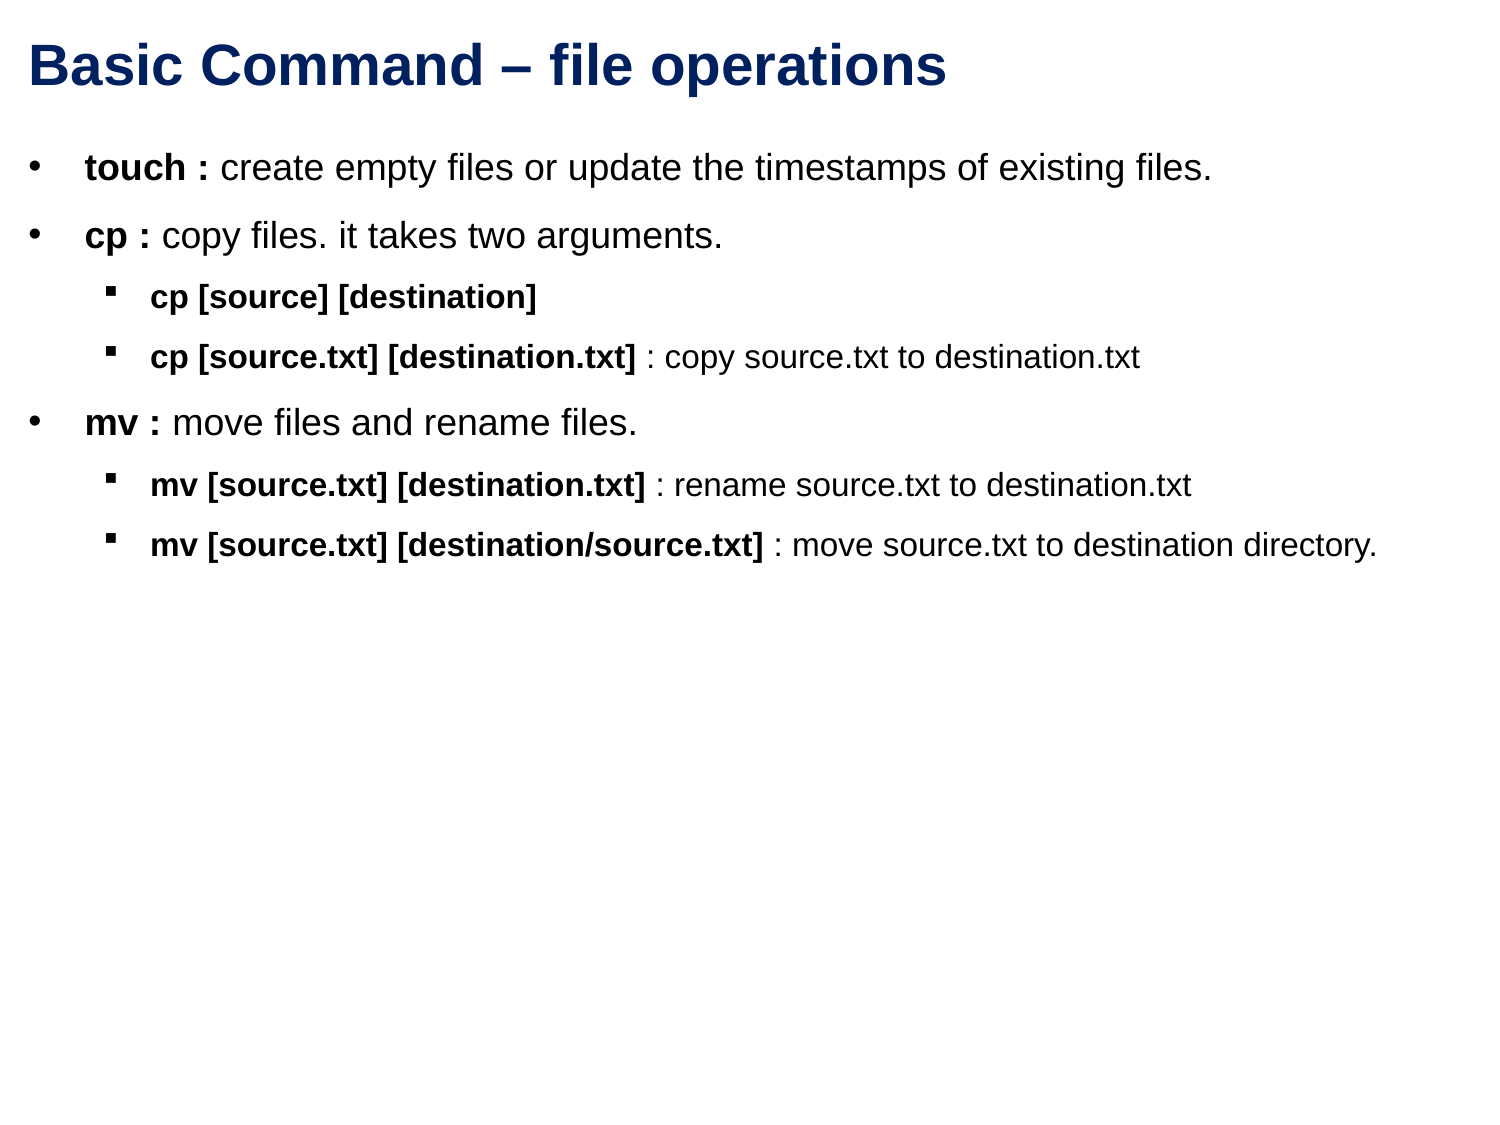

Basic Command – file operations
touch : create empty files or update the timestamps of existing files.
cp : copy files. it takes two arguments.
cp [source] [destination]
cp [source.txt] [destination.txt] : copy source.txt to destination.txt
mv : move files and rename files.
mv [source.txt] [destination.txt] : rename source.txt to destination.txt
mv [source.txt] [destination/source.txt] : move source.txt to destination directory.